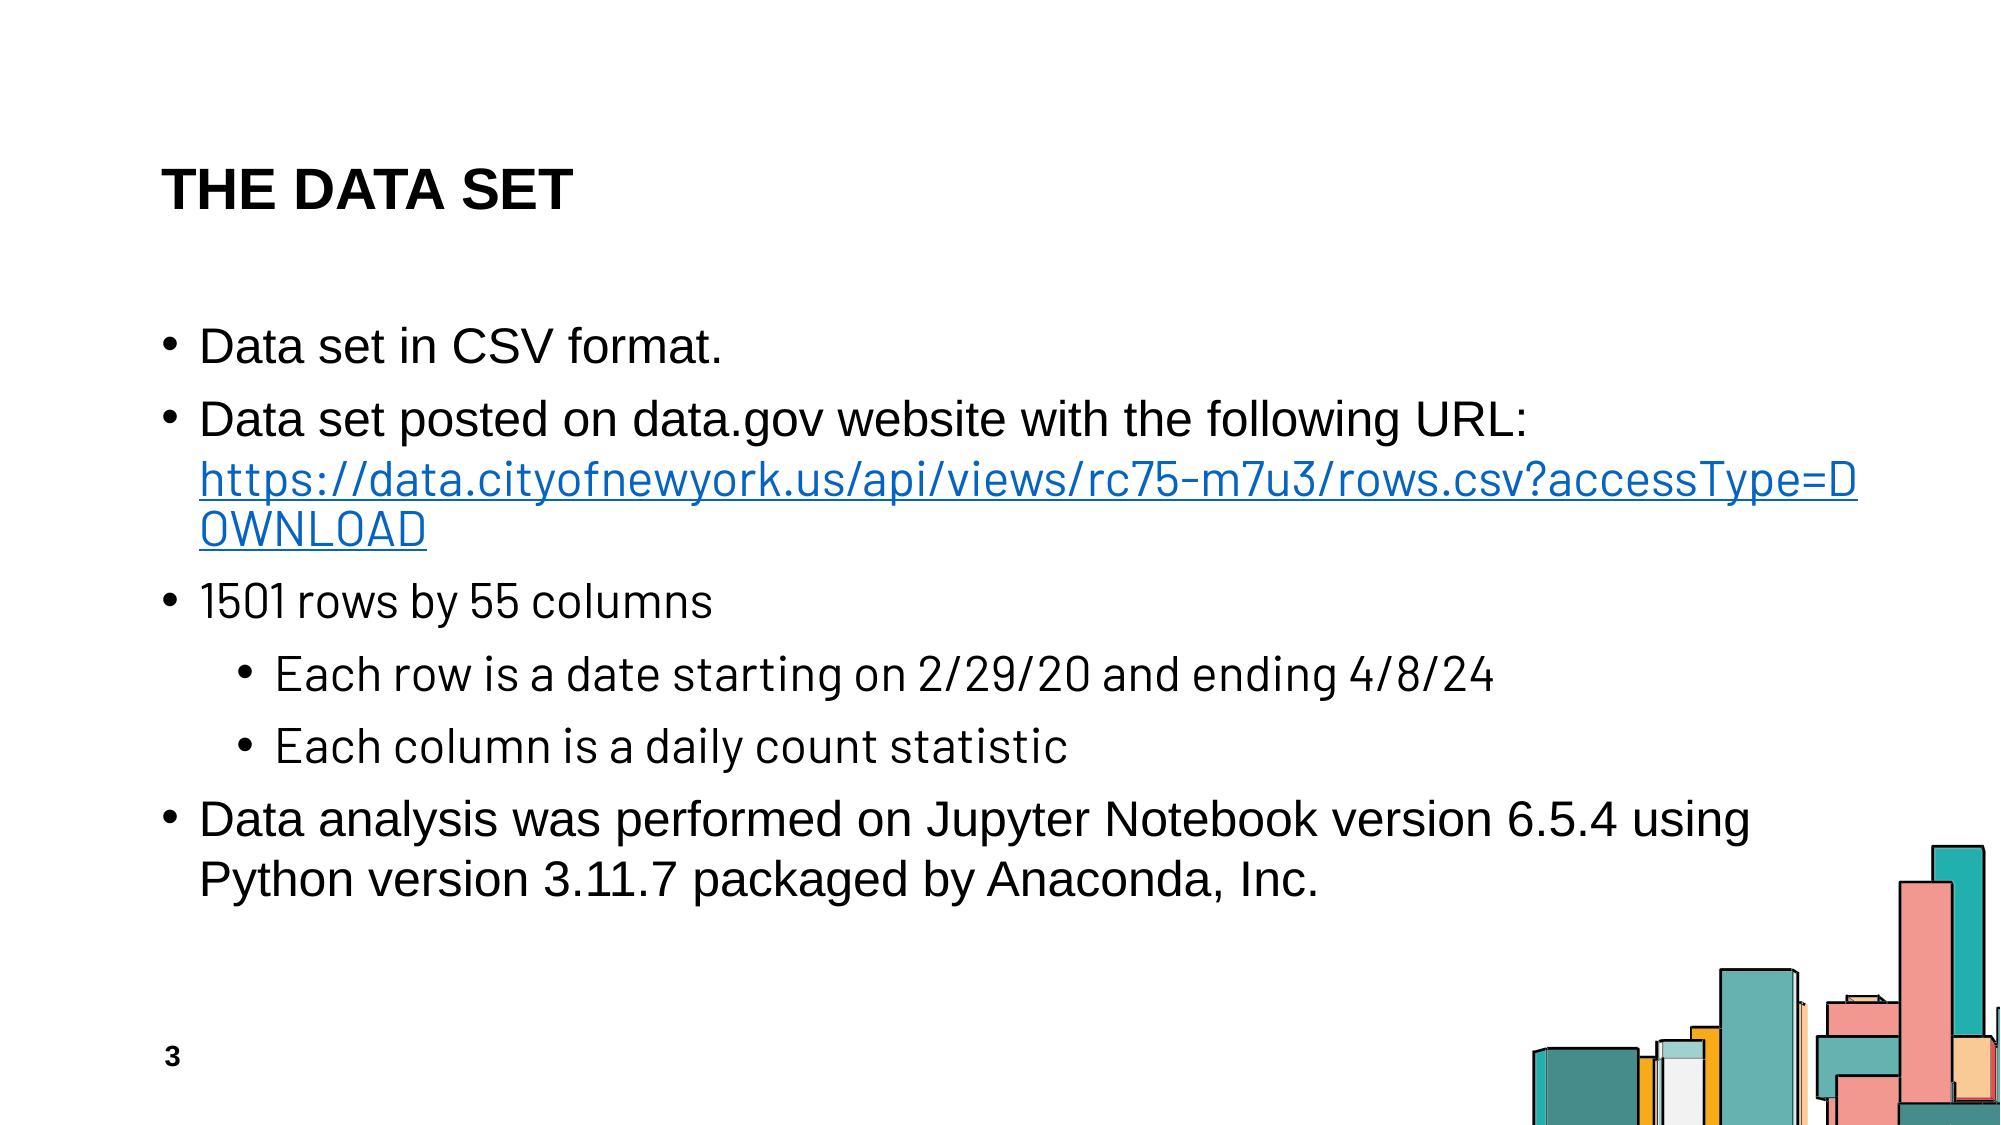

# The data set
Data set in CSV format.
Data set posted on data.gov website with the following URL:  https://data.cityofnewyork.us/api/views/rc75-m7u3/rows.csv?accessType=DOWNLOAD
1501 rows by 55 columns
Each row is a date starting on 2/29/20 and ending 4/8/24
Each column is a daily count statistic
Data analysis was performed on Jupyter Notebook version 6.5.4 using Python version 3.11.7 packaged by Anaconda, Inc.
3